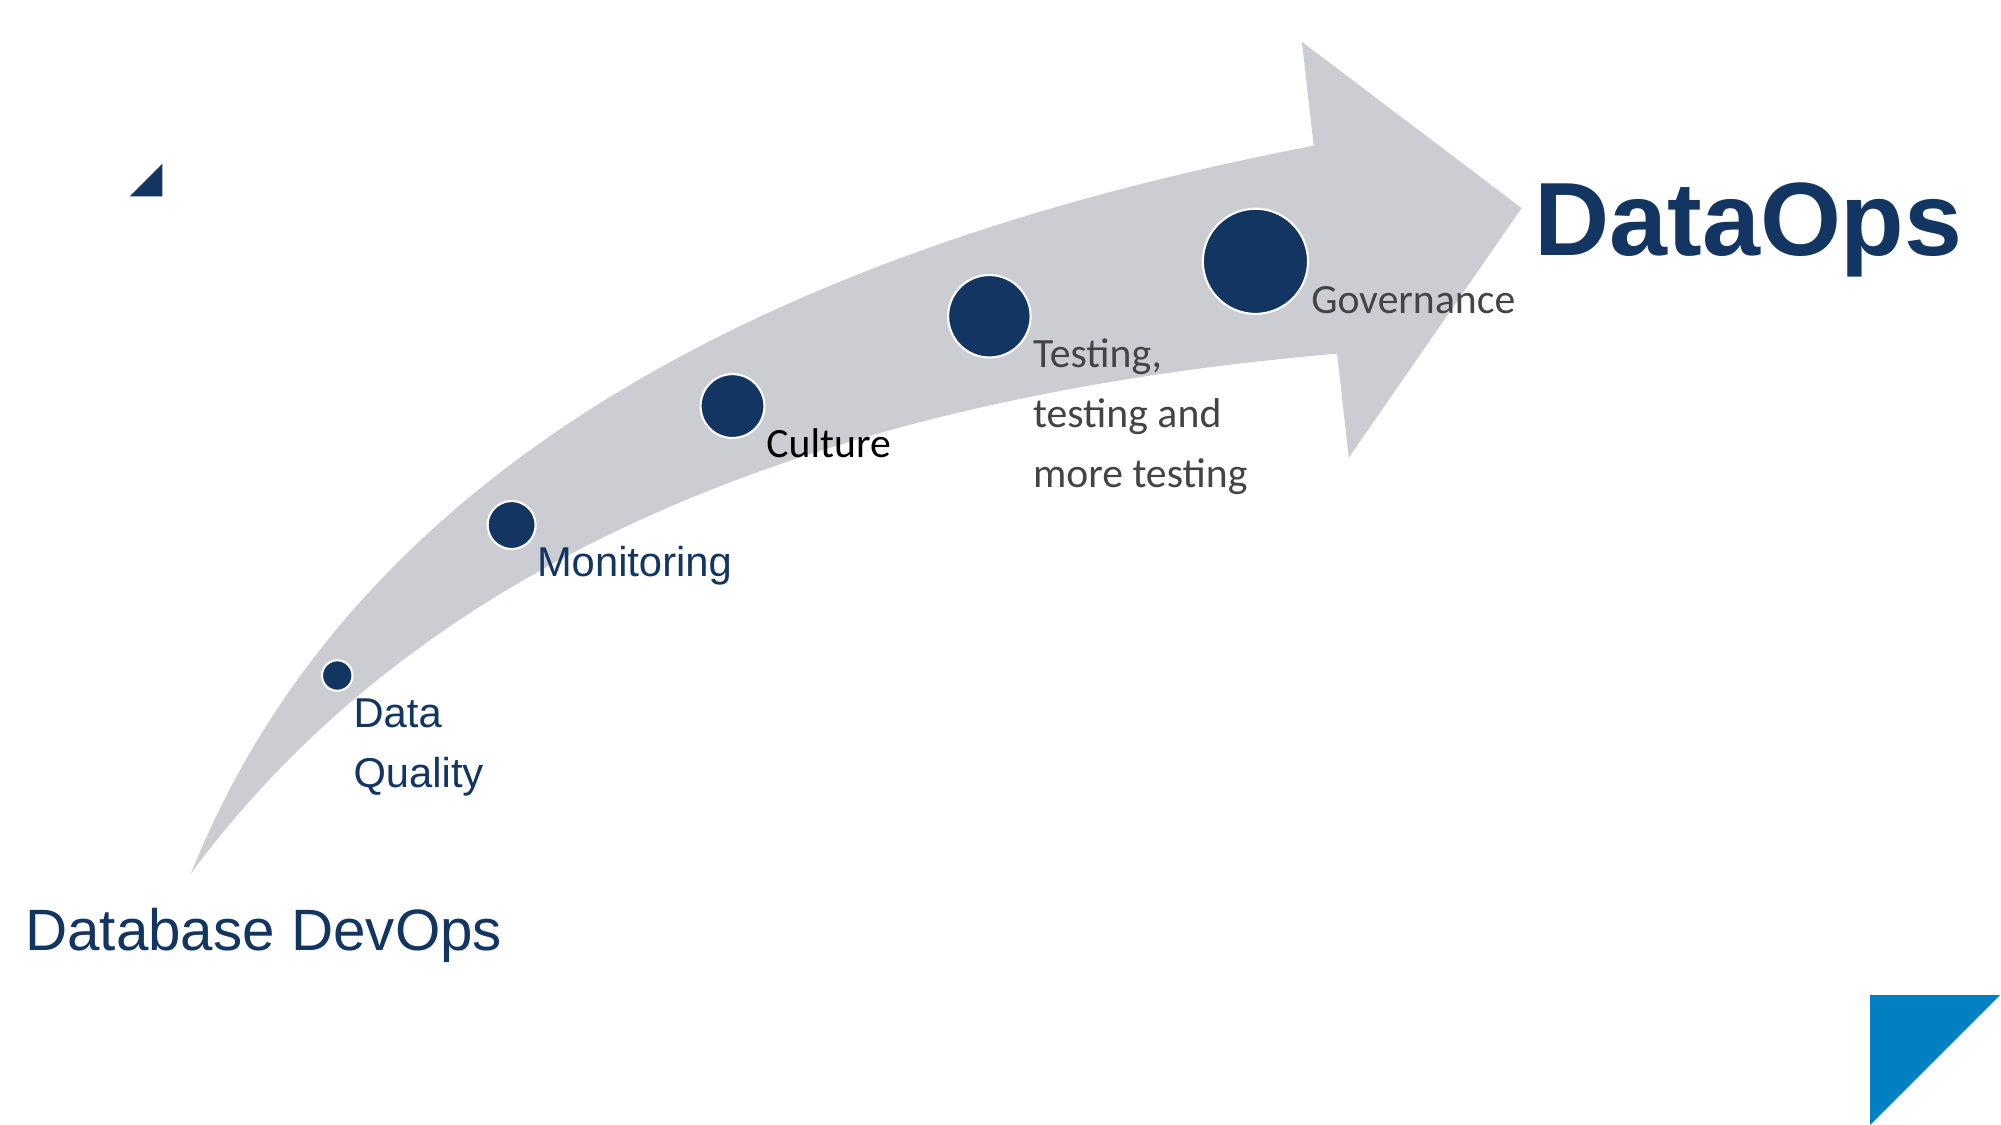

Data Quality
Monitoring
Culture
Testing, testing and more testing
Governance
DataOps
Database DevOps